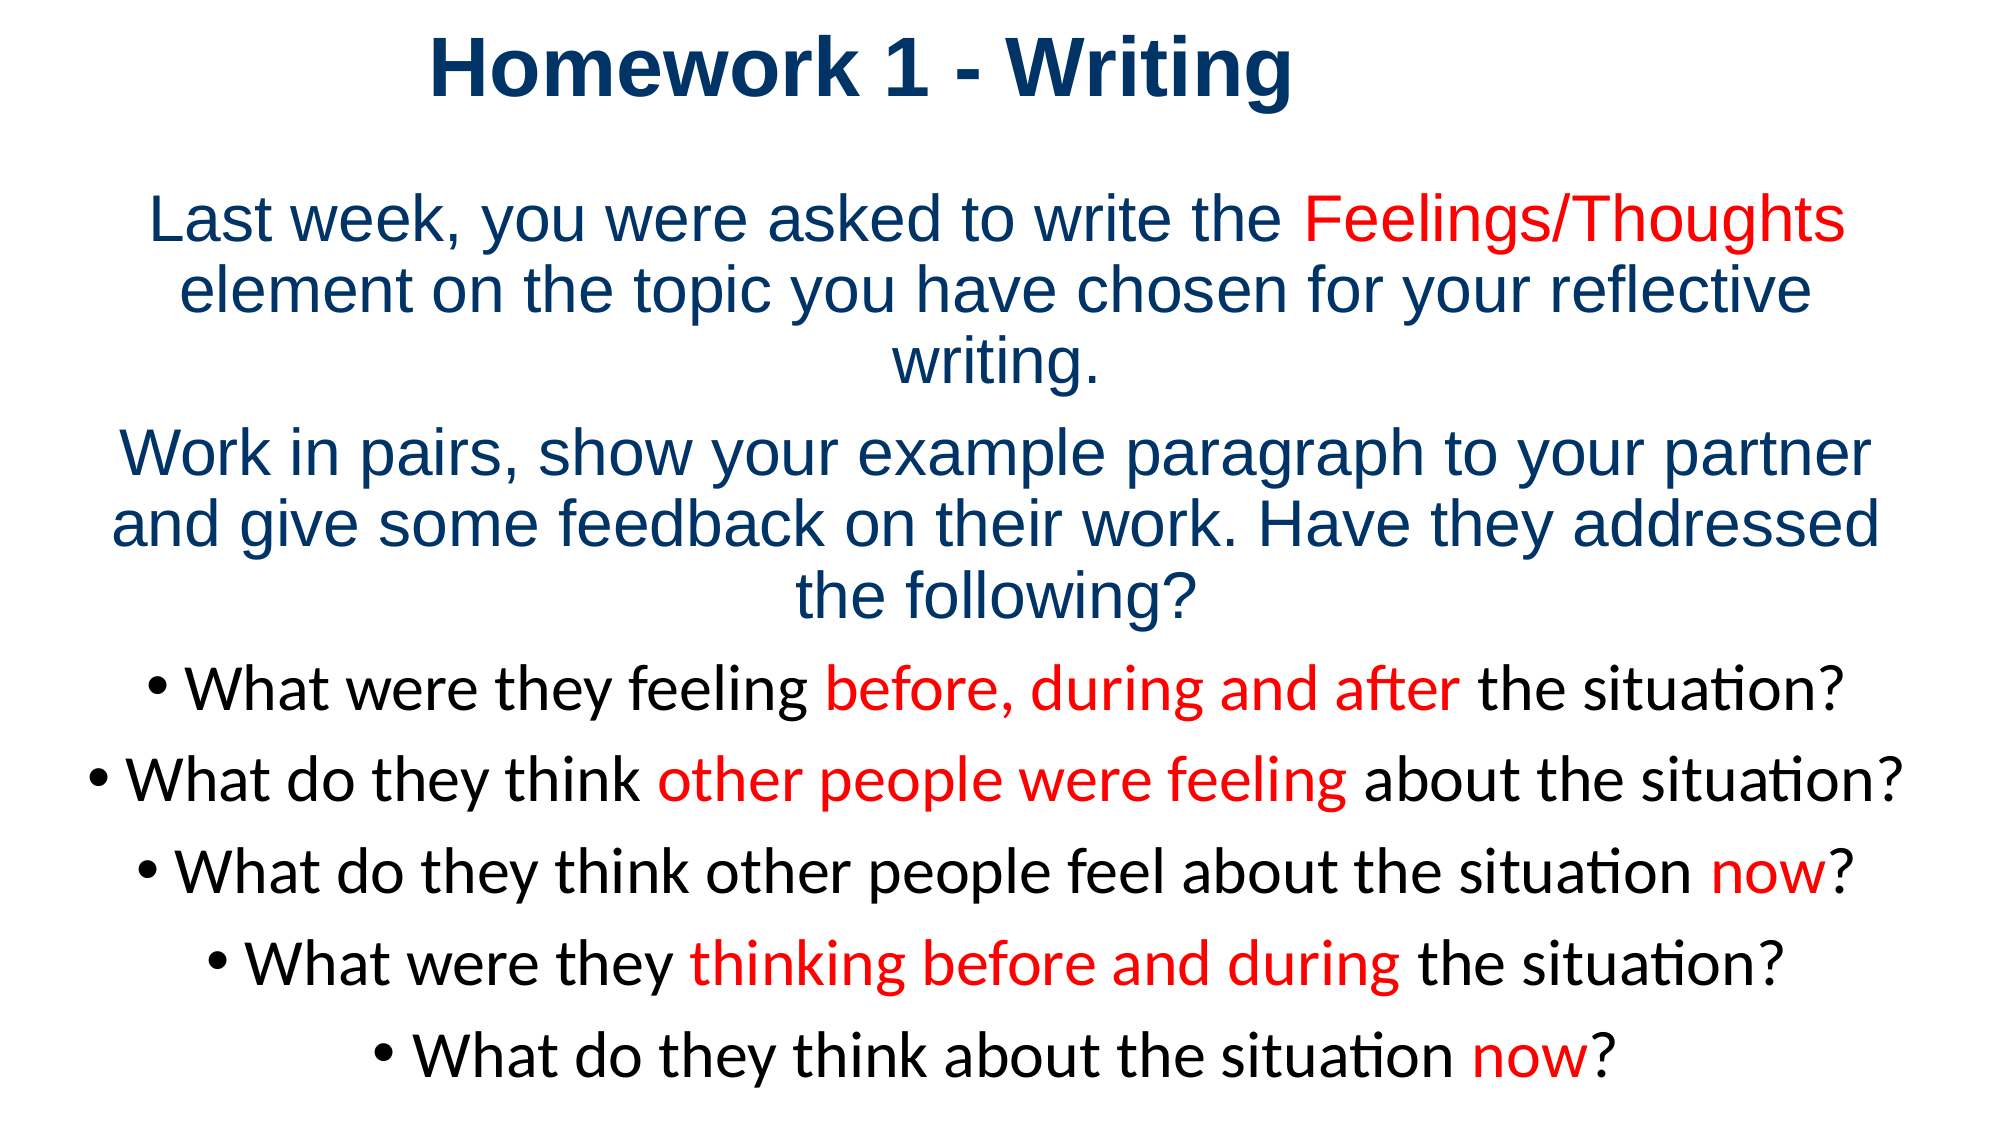

Homework 1 - Writing
Last week, you were asked to write the Feelings/Thoughts element on the topic you have chosen for your reflective writing.
Work in pairs, show your example paragraph to your partner and give some feedback on their work. Have they addressed the following?
What were they feeling before, during and after the situation?
What do they think other people were feeling about the situation?
What do they think other people feel about the situation now?
What were they thinking before and during the situation?
What do they think about the situation now?